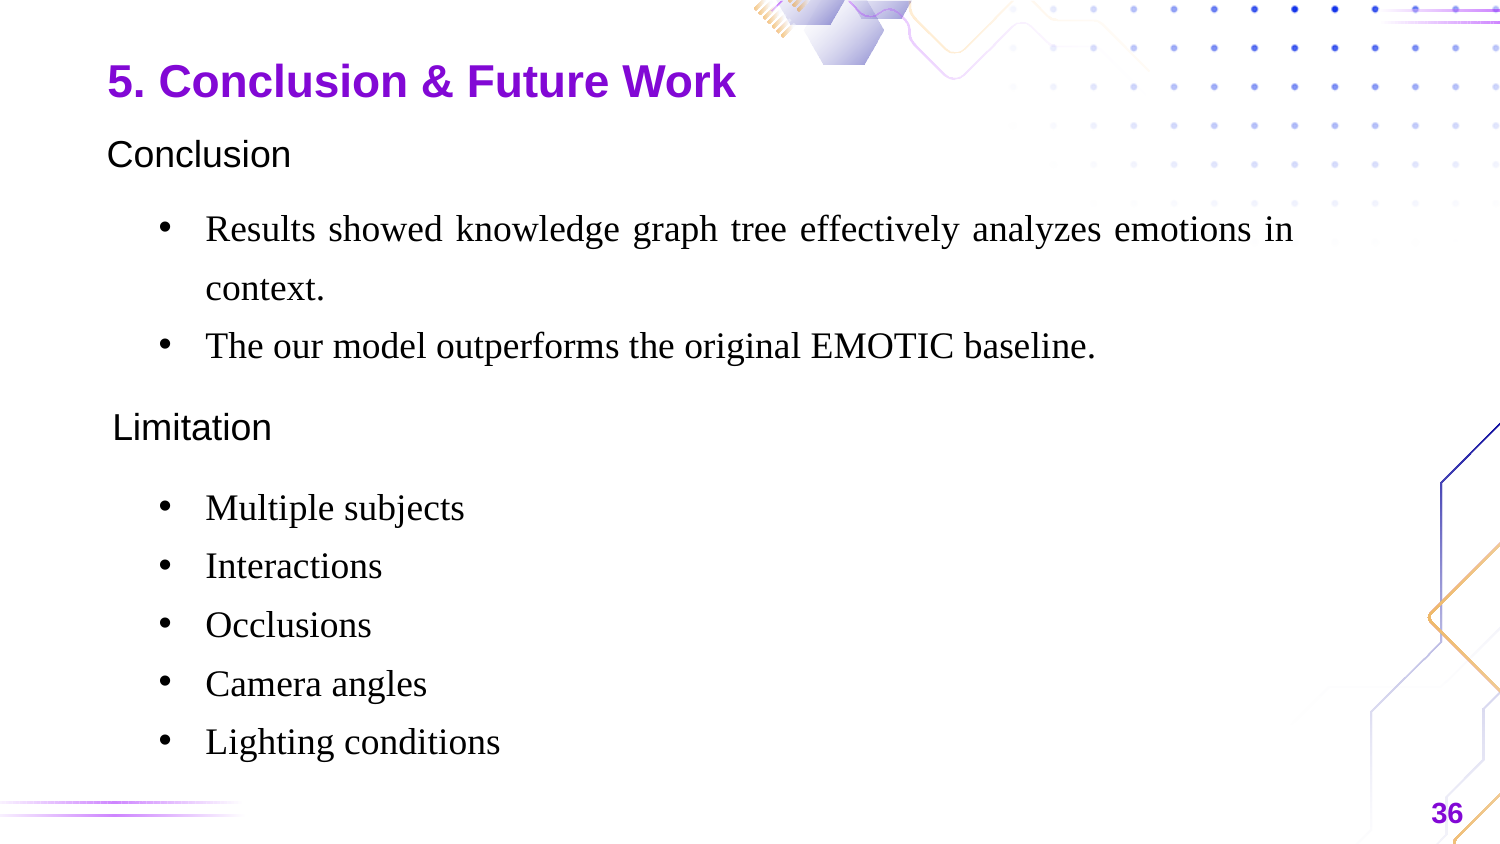

5. Conclusion & Future Work
Conclusion
Results showed knowledge graph tree effectively analyzes emotions in context.
The our model outperforms the original EMOTIC baseline.
Limitation
Multiple subjects
Interactions
Occlusions
Camera angles
Lighting conditions
36